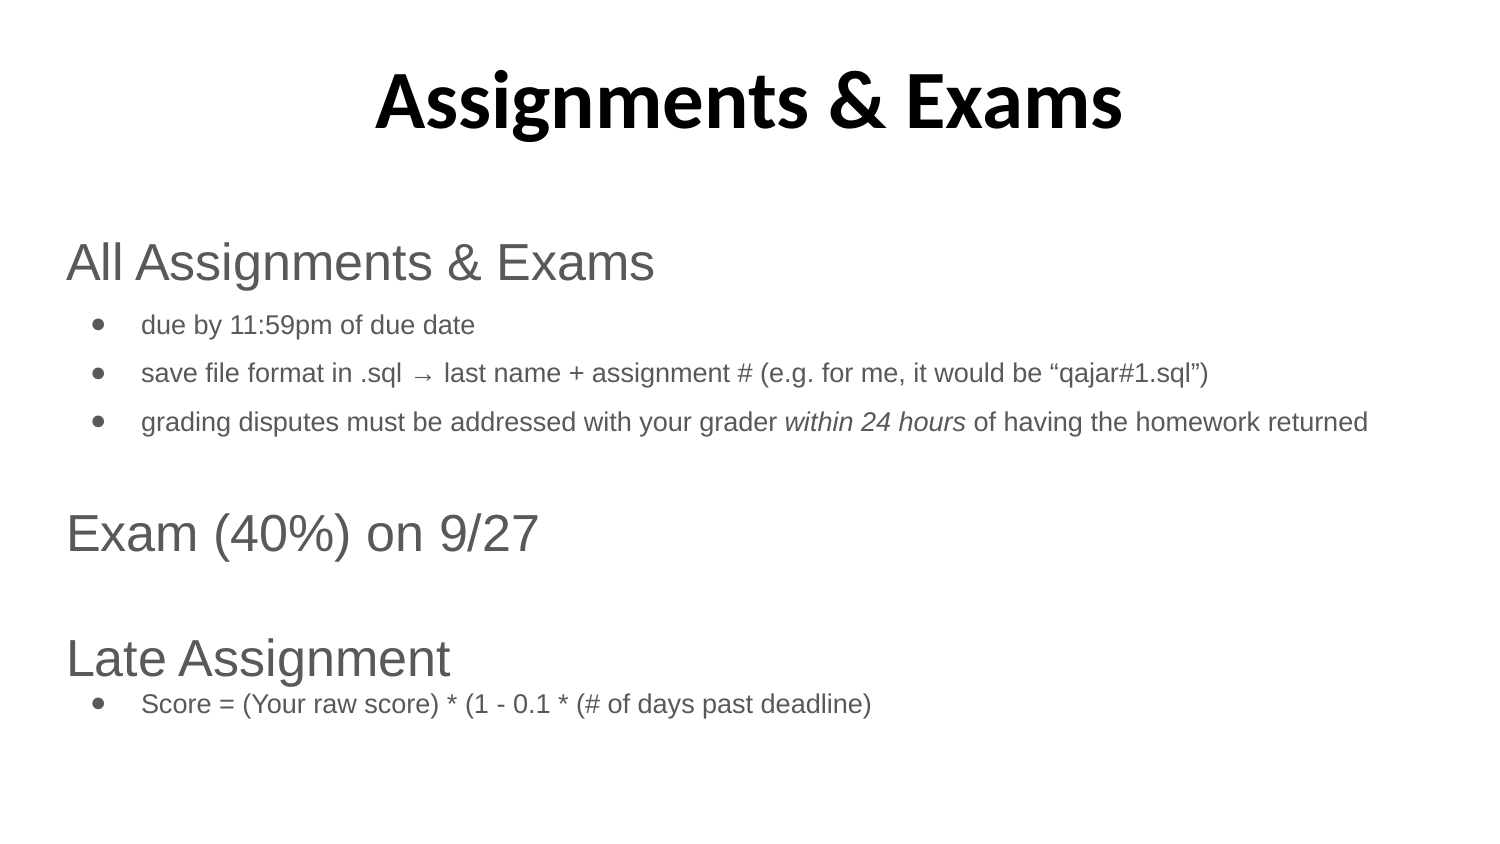

# Assignments & Exams
All Assignments & Exams
due by 11:59pm of due date
save file format in .sql → last name + assignment # (e.g. for me, it would be “qajar#1.sql”)
grading disputes must be addressed with your grader within 24 hours of having the homework returned

Exam (40%) on 9/27

Late Assignment
Score = (Your raw score) * (1 - 0.1 * (# of days past deadline)